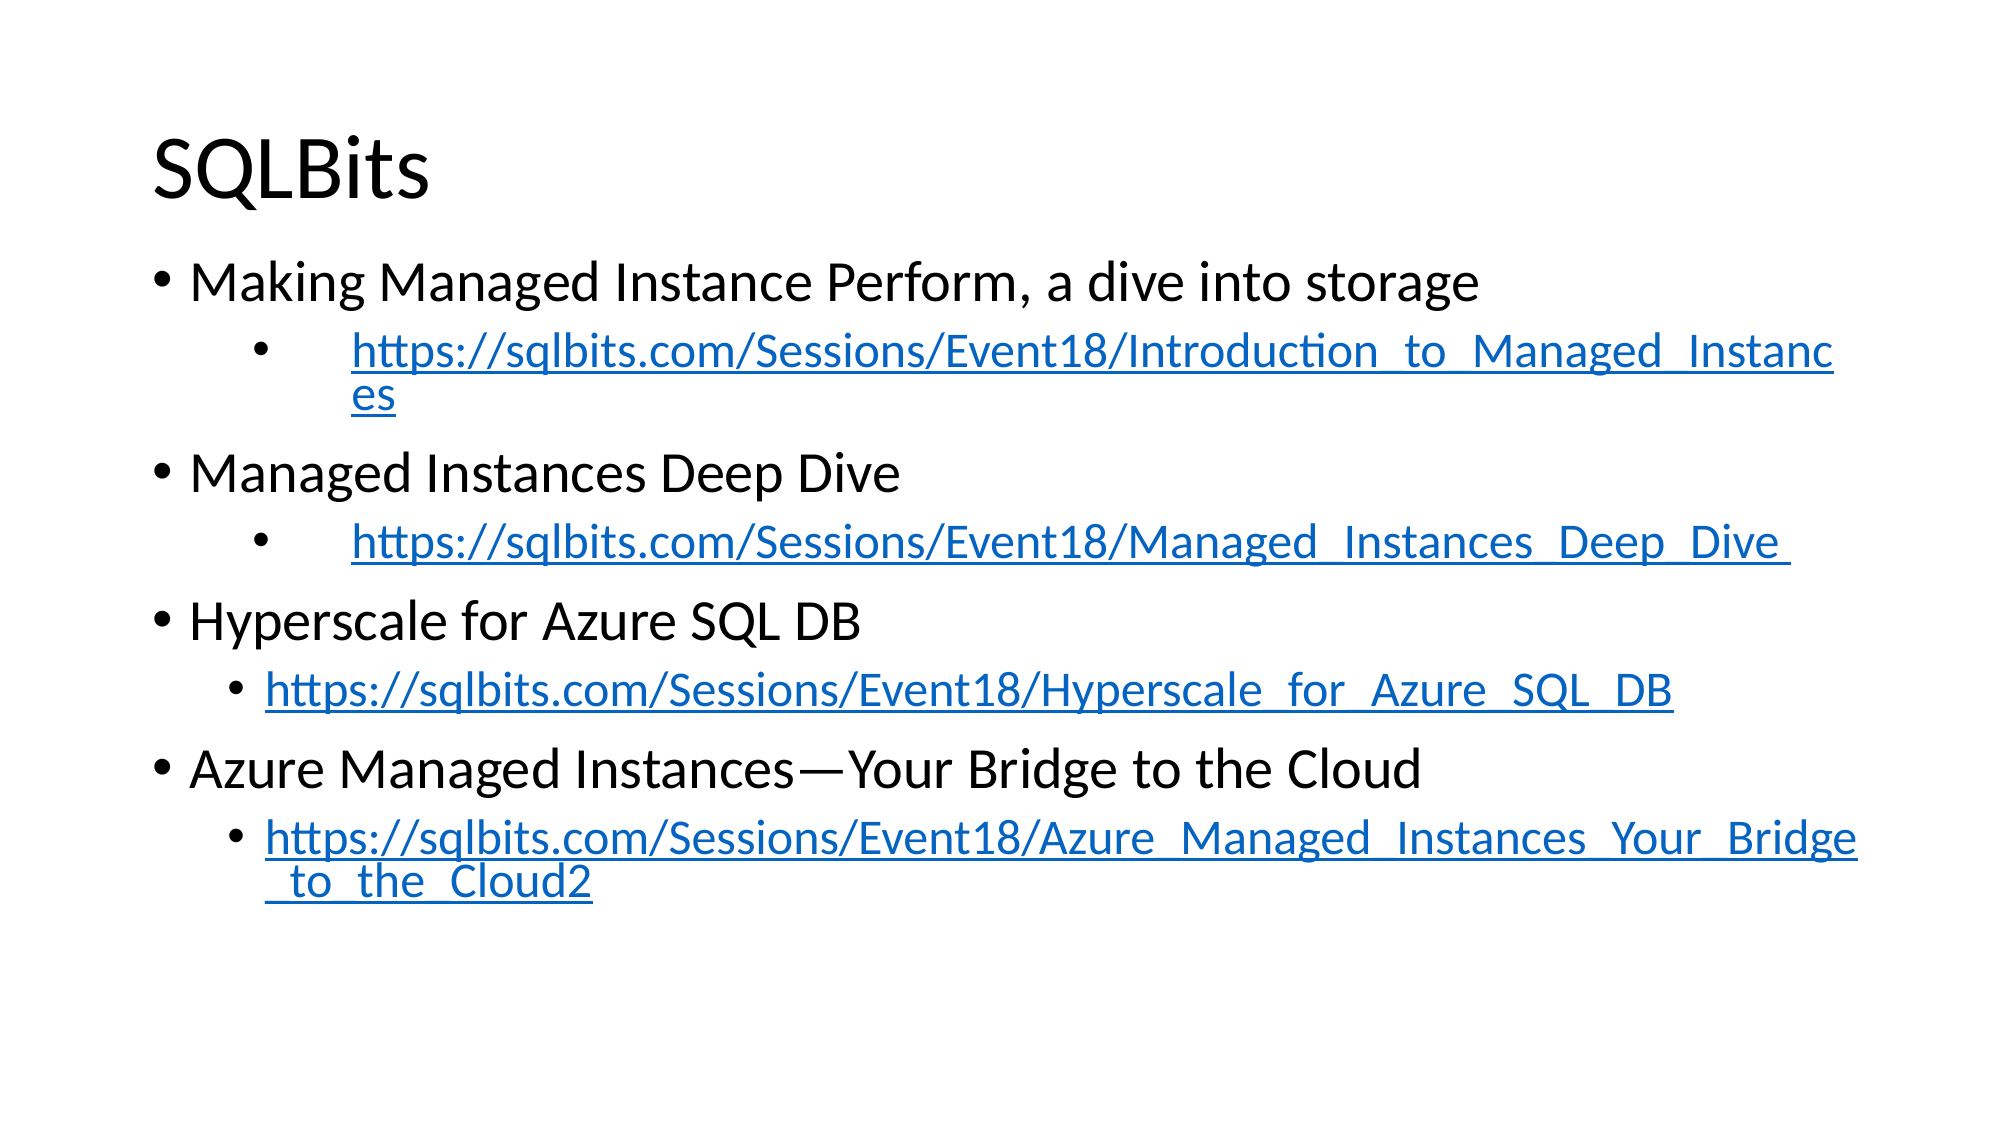

# SQLBits
Making Managed Instance Perform, a dive into storage
https://sqlbits.com/Sessions/Event18/Introduction_to_Managed_Instances
Managed Instances Deep Dive
https://sqlbits.com/Sessions/Event18/Managed_Instances_Deep_Dive
Hyperscale for Azure SQL DB
https://sqlbits.com/Sessions/Event18/Hyperscale_for_Azure_SQL_DB
Azure Managed Instances—Your Bridge to the Cloud
https://sqlbits.com/Sessions/Event18/Azure_Managed_Instances_Your_Bridge_to_the_Cloud2